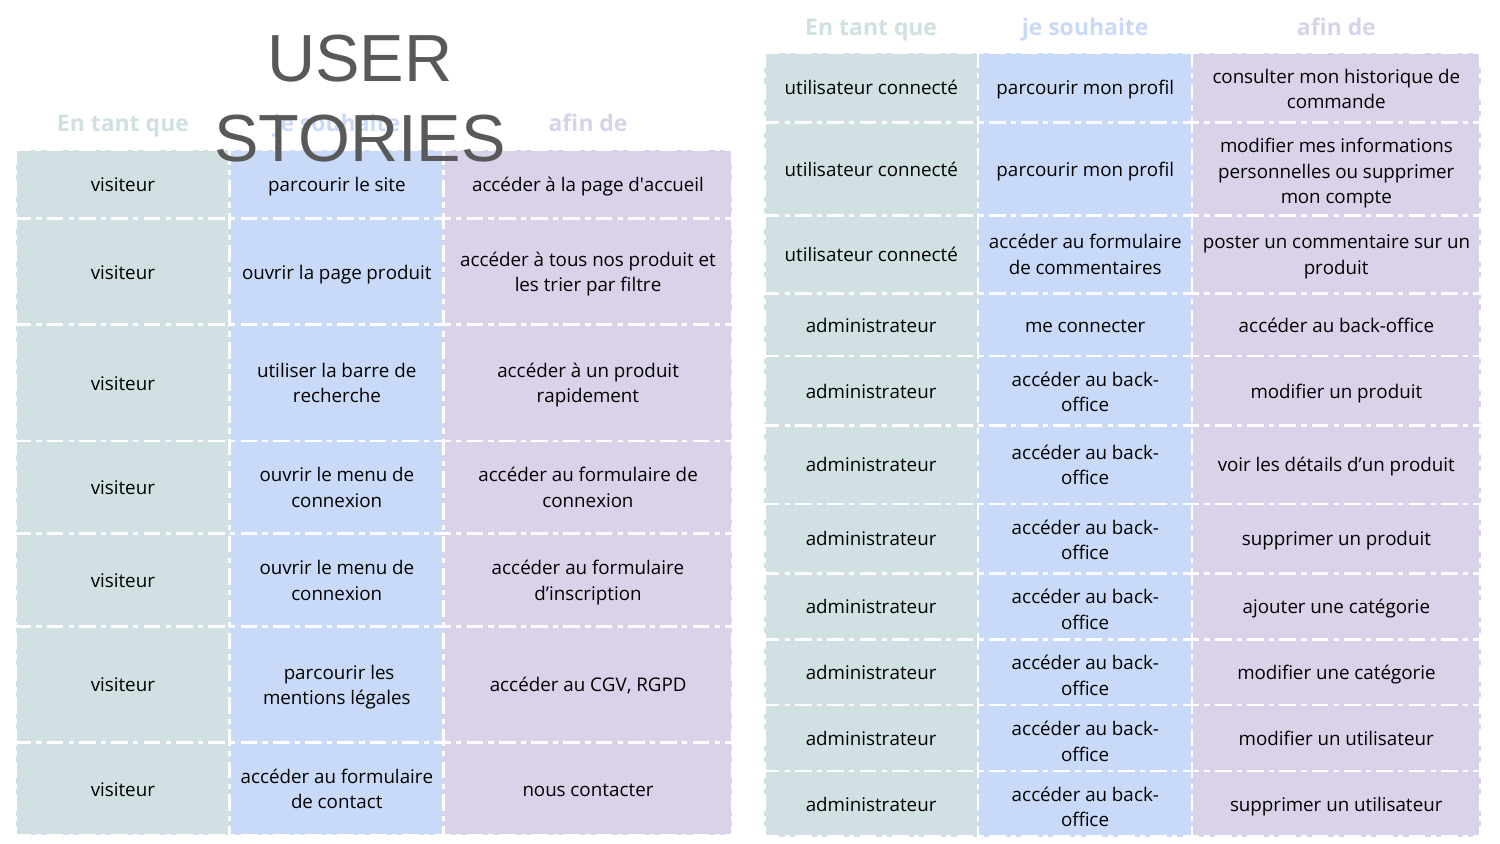

| En tant que | je souhaite | afin de |
| --- | --- | --- |
| utilisateur connecté | parcourir mon profil | consulter mon historique de commande |
| utilisateur connecté | parcourir mon profil | modifier mes informations personnelles ou supprimer mon compte |
| utilisateur connecté | accéder au formulaire de commentaires | poster un commentaire sur un produit |
| administrateur | me connecter | accéder au back-office |
| administrateur | accéder au back-office | modifier un produit |
| administrateur | accéder au back-office | voir les détails d’un produit |
| administrateur | accéder au back-office | supprimer un produit |
| administrateur | accéder au back-office | ajouter une catégorie |
| administrateur | accéder au back-office | modifier une catégorie |
| administrateur | accéder au back-office | modifier un utilisateur |
| administrateur | accéder au back-office | supprimer un utilisateur |
USER STORIES
| En tant que | je souhaite | afin de |
| --- | --- | --- |
| visiteur | parcourir le site | accéder à la page d'accueil |
| visiteur | ouvrir la page produit | accéder à tous nos produit et les trier par filtre |
| visiteur | utiliser la barre de recherche | accéder à un produit rapidement |
| visiteur | ouvrir le menu de connexion | accéder au formulaire de connexion |
| visiteur | ouvrir le menu de connexion | accéder au formulaire d’inscription |
| visiteur | parcourir les mentions légales | accéder au CGV, RGPD |
| visiteur | accéder au formulaire de contact | nous contacter |